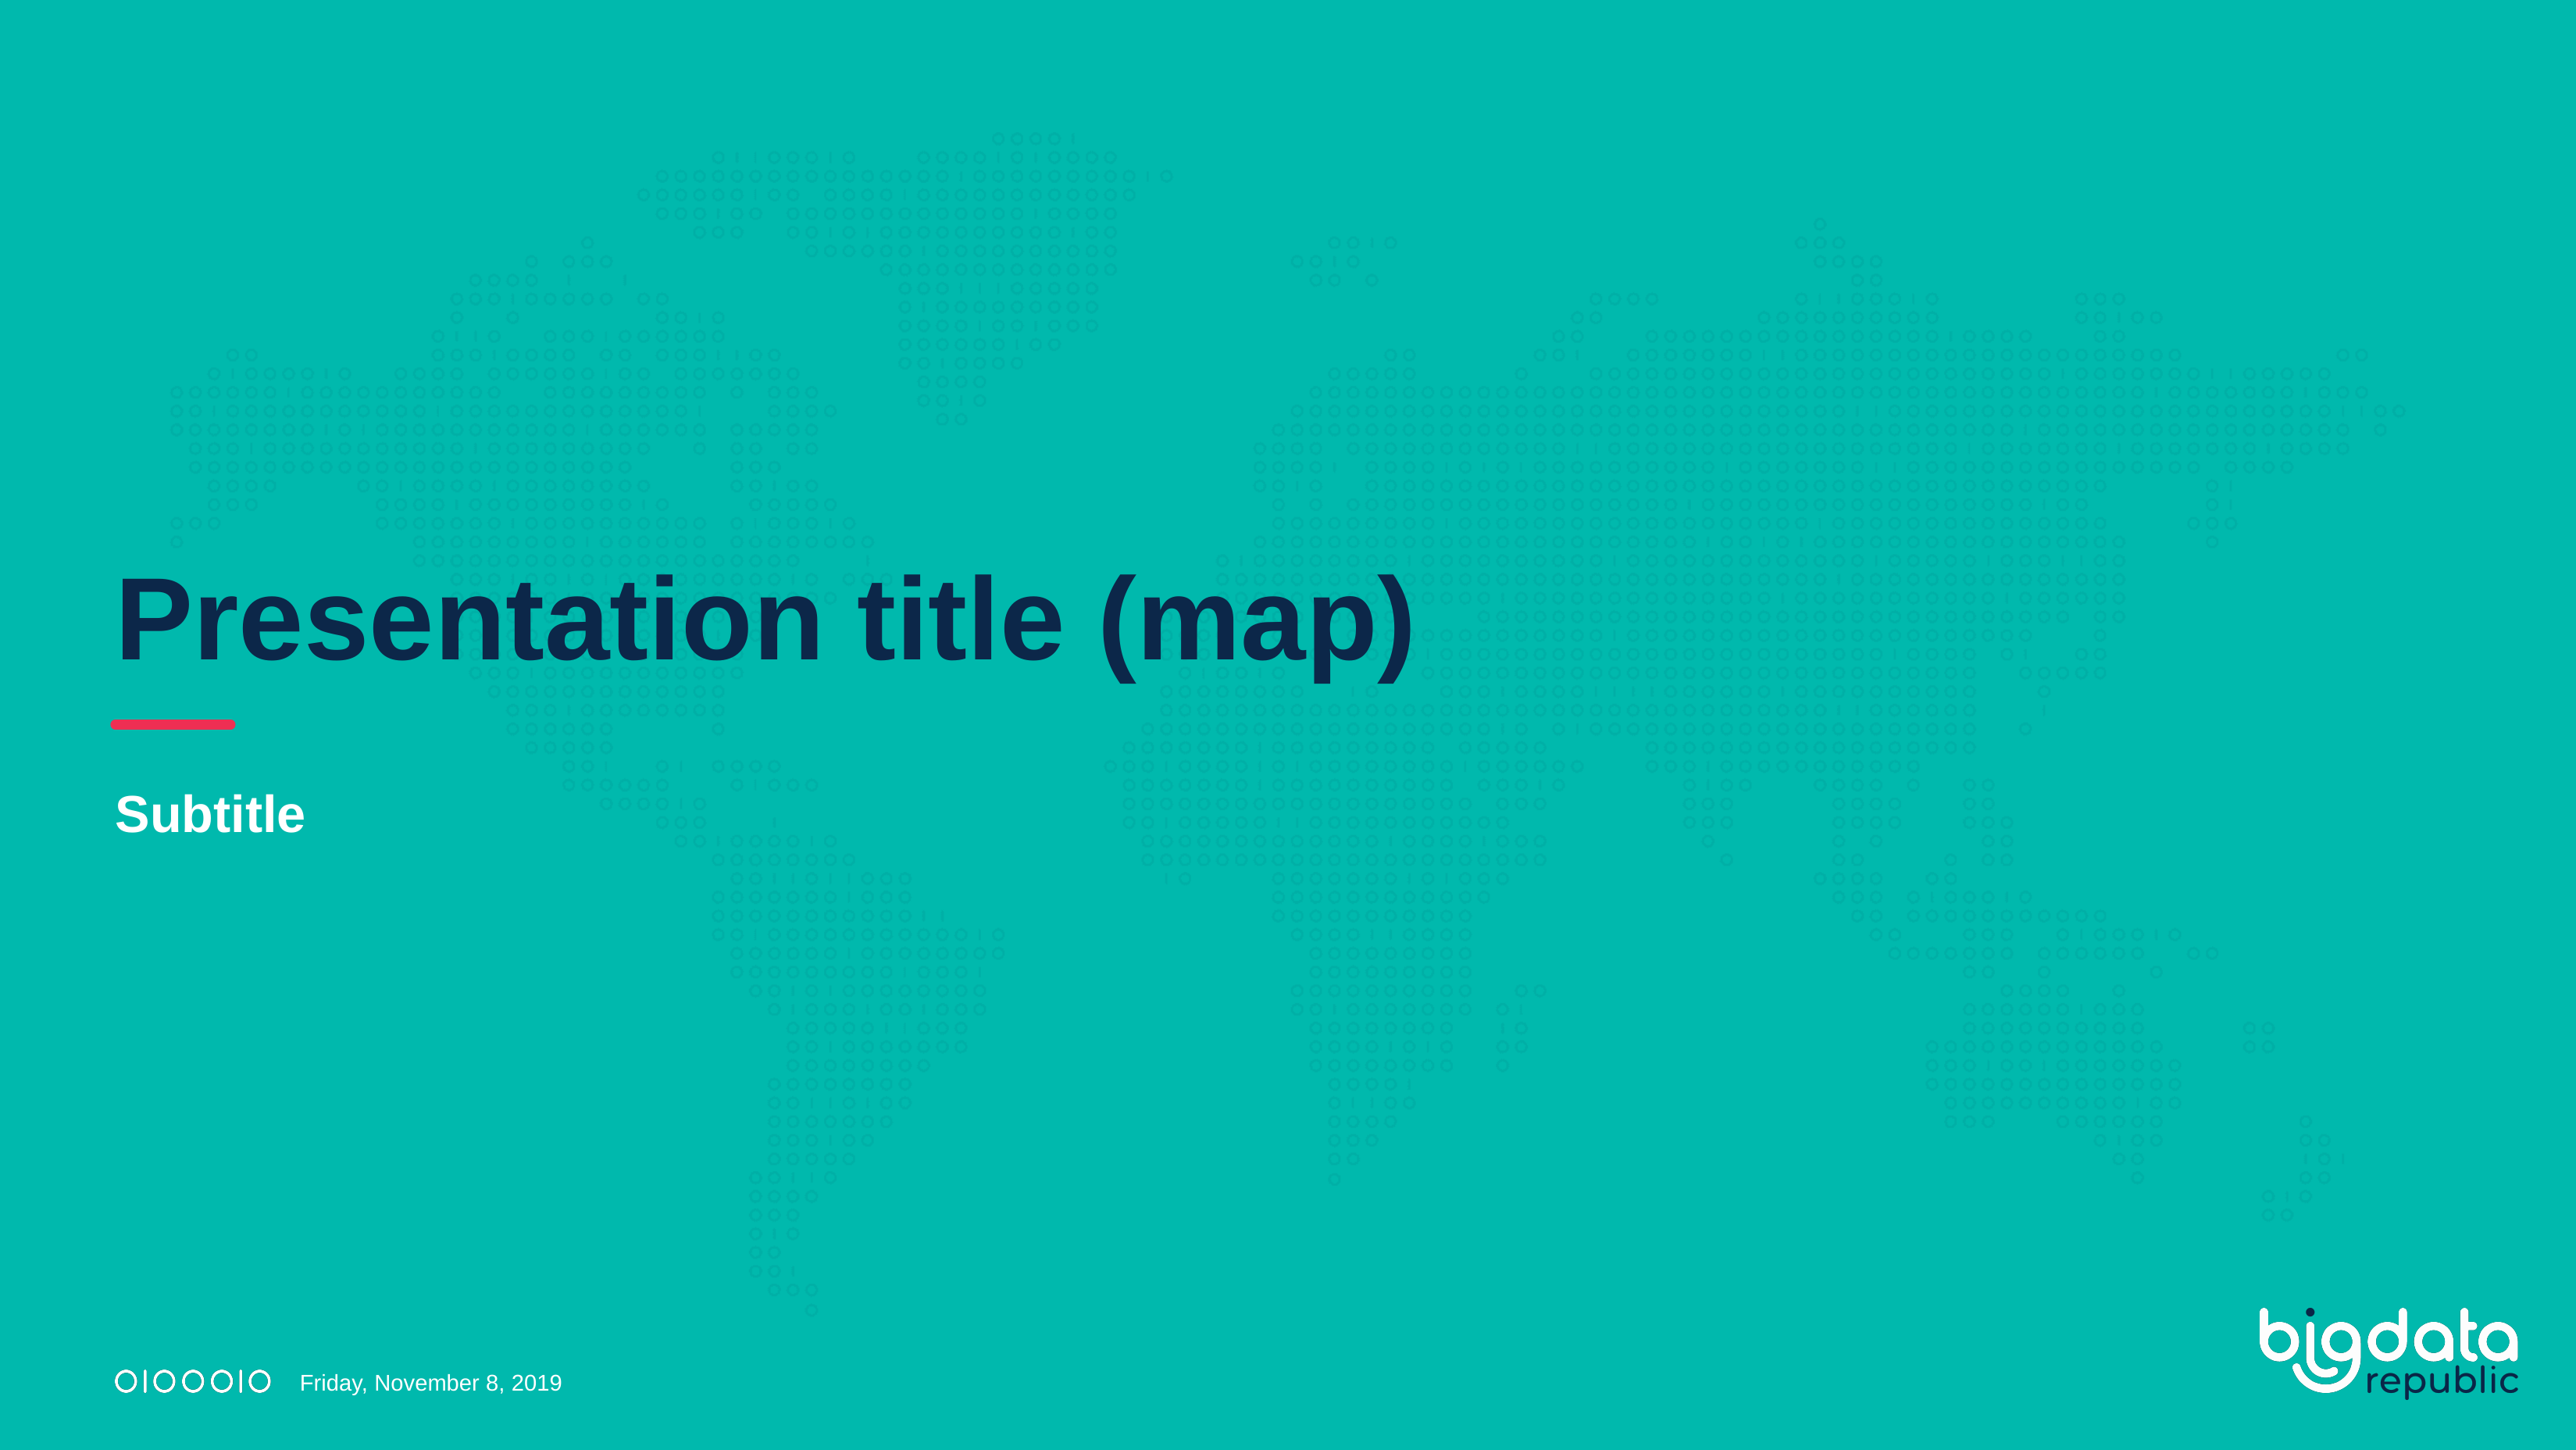

# Presentation title (map)
Subtitle
Friday, November 8, 2019